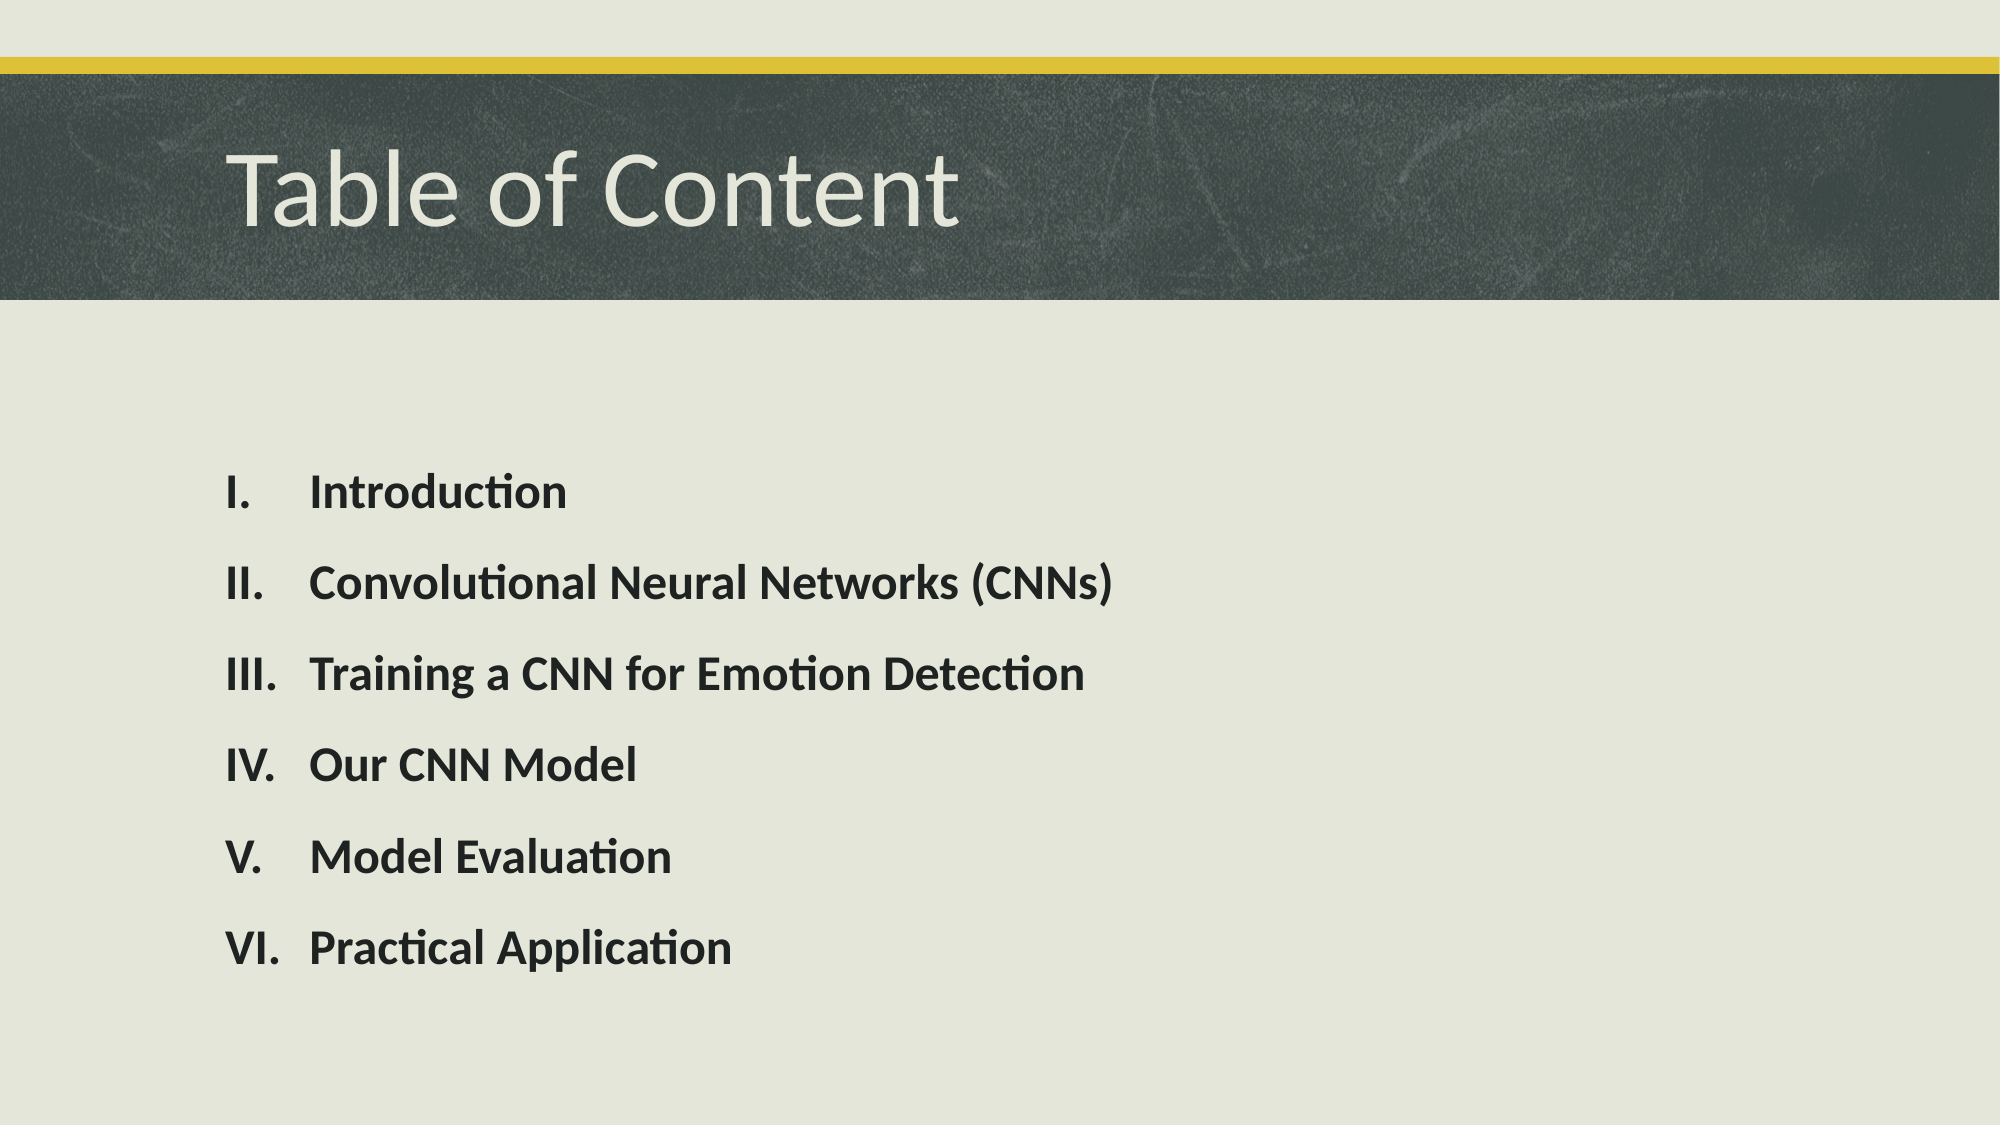

# Table of Content

Introduction
Convolutional Neural Networks (CNNs)
Training a CNN for Emotion Detection
Our CNN Model
Model Evaluation
Practical Application